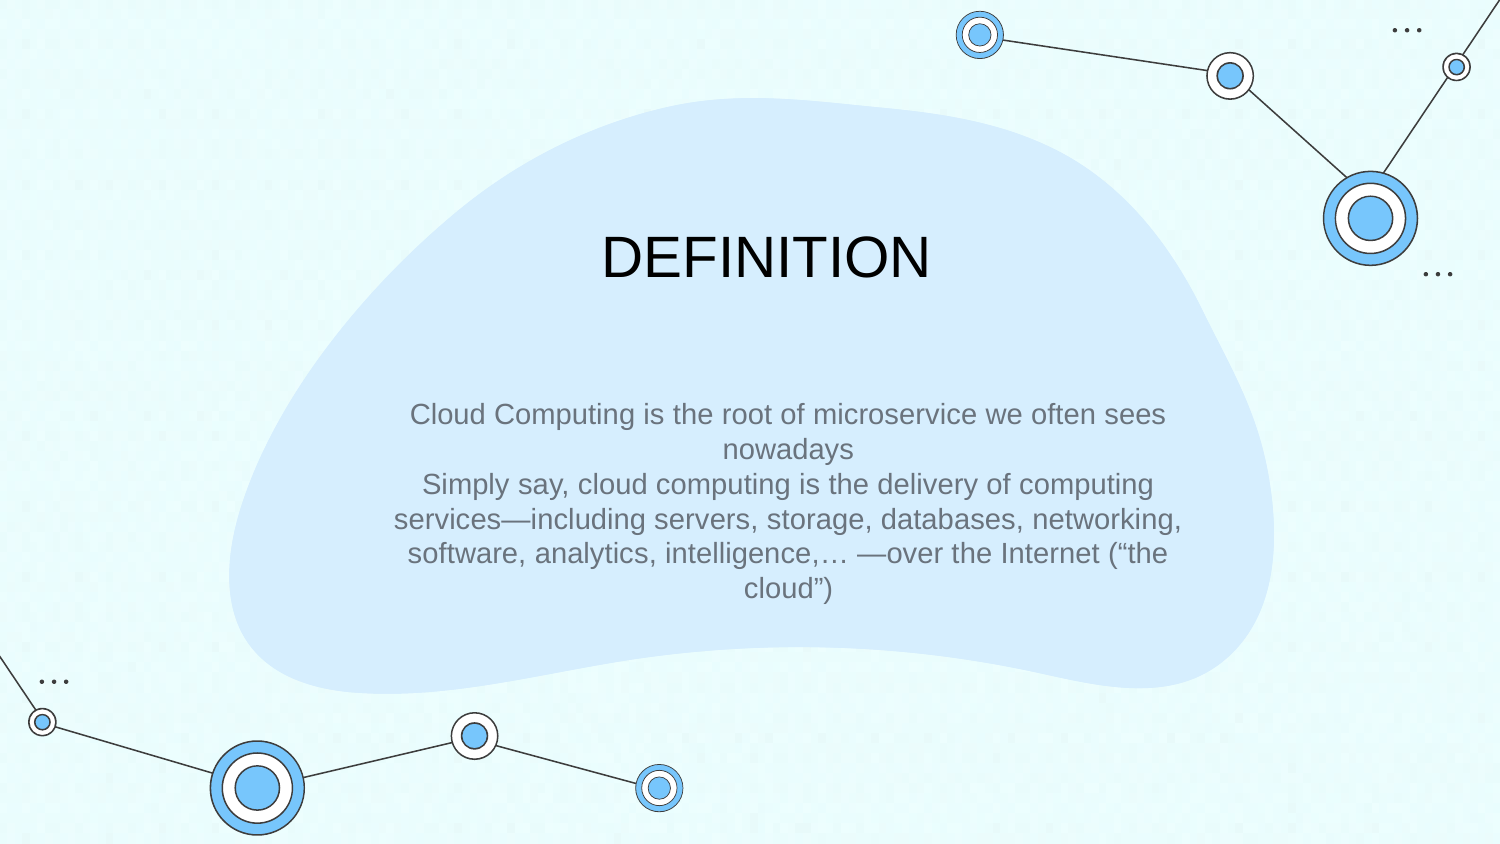

DEFINITION
Cloud Computing is the root of microservice we often sees nowadays
Simply say, cloud computing is the delivery of computing services—including servers, storage, databases, networking, software, analytics, intelligence,… —over the Internet (“the cloud”)